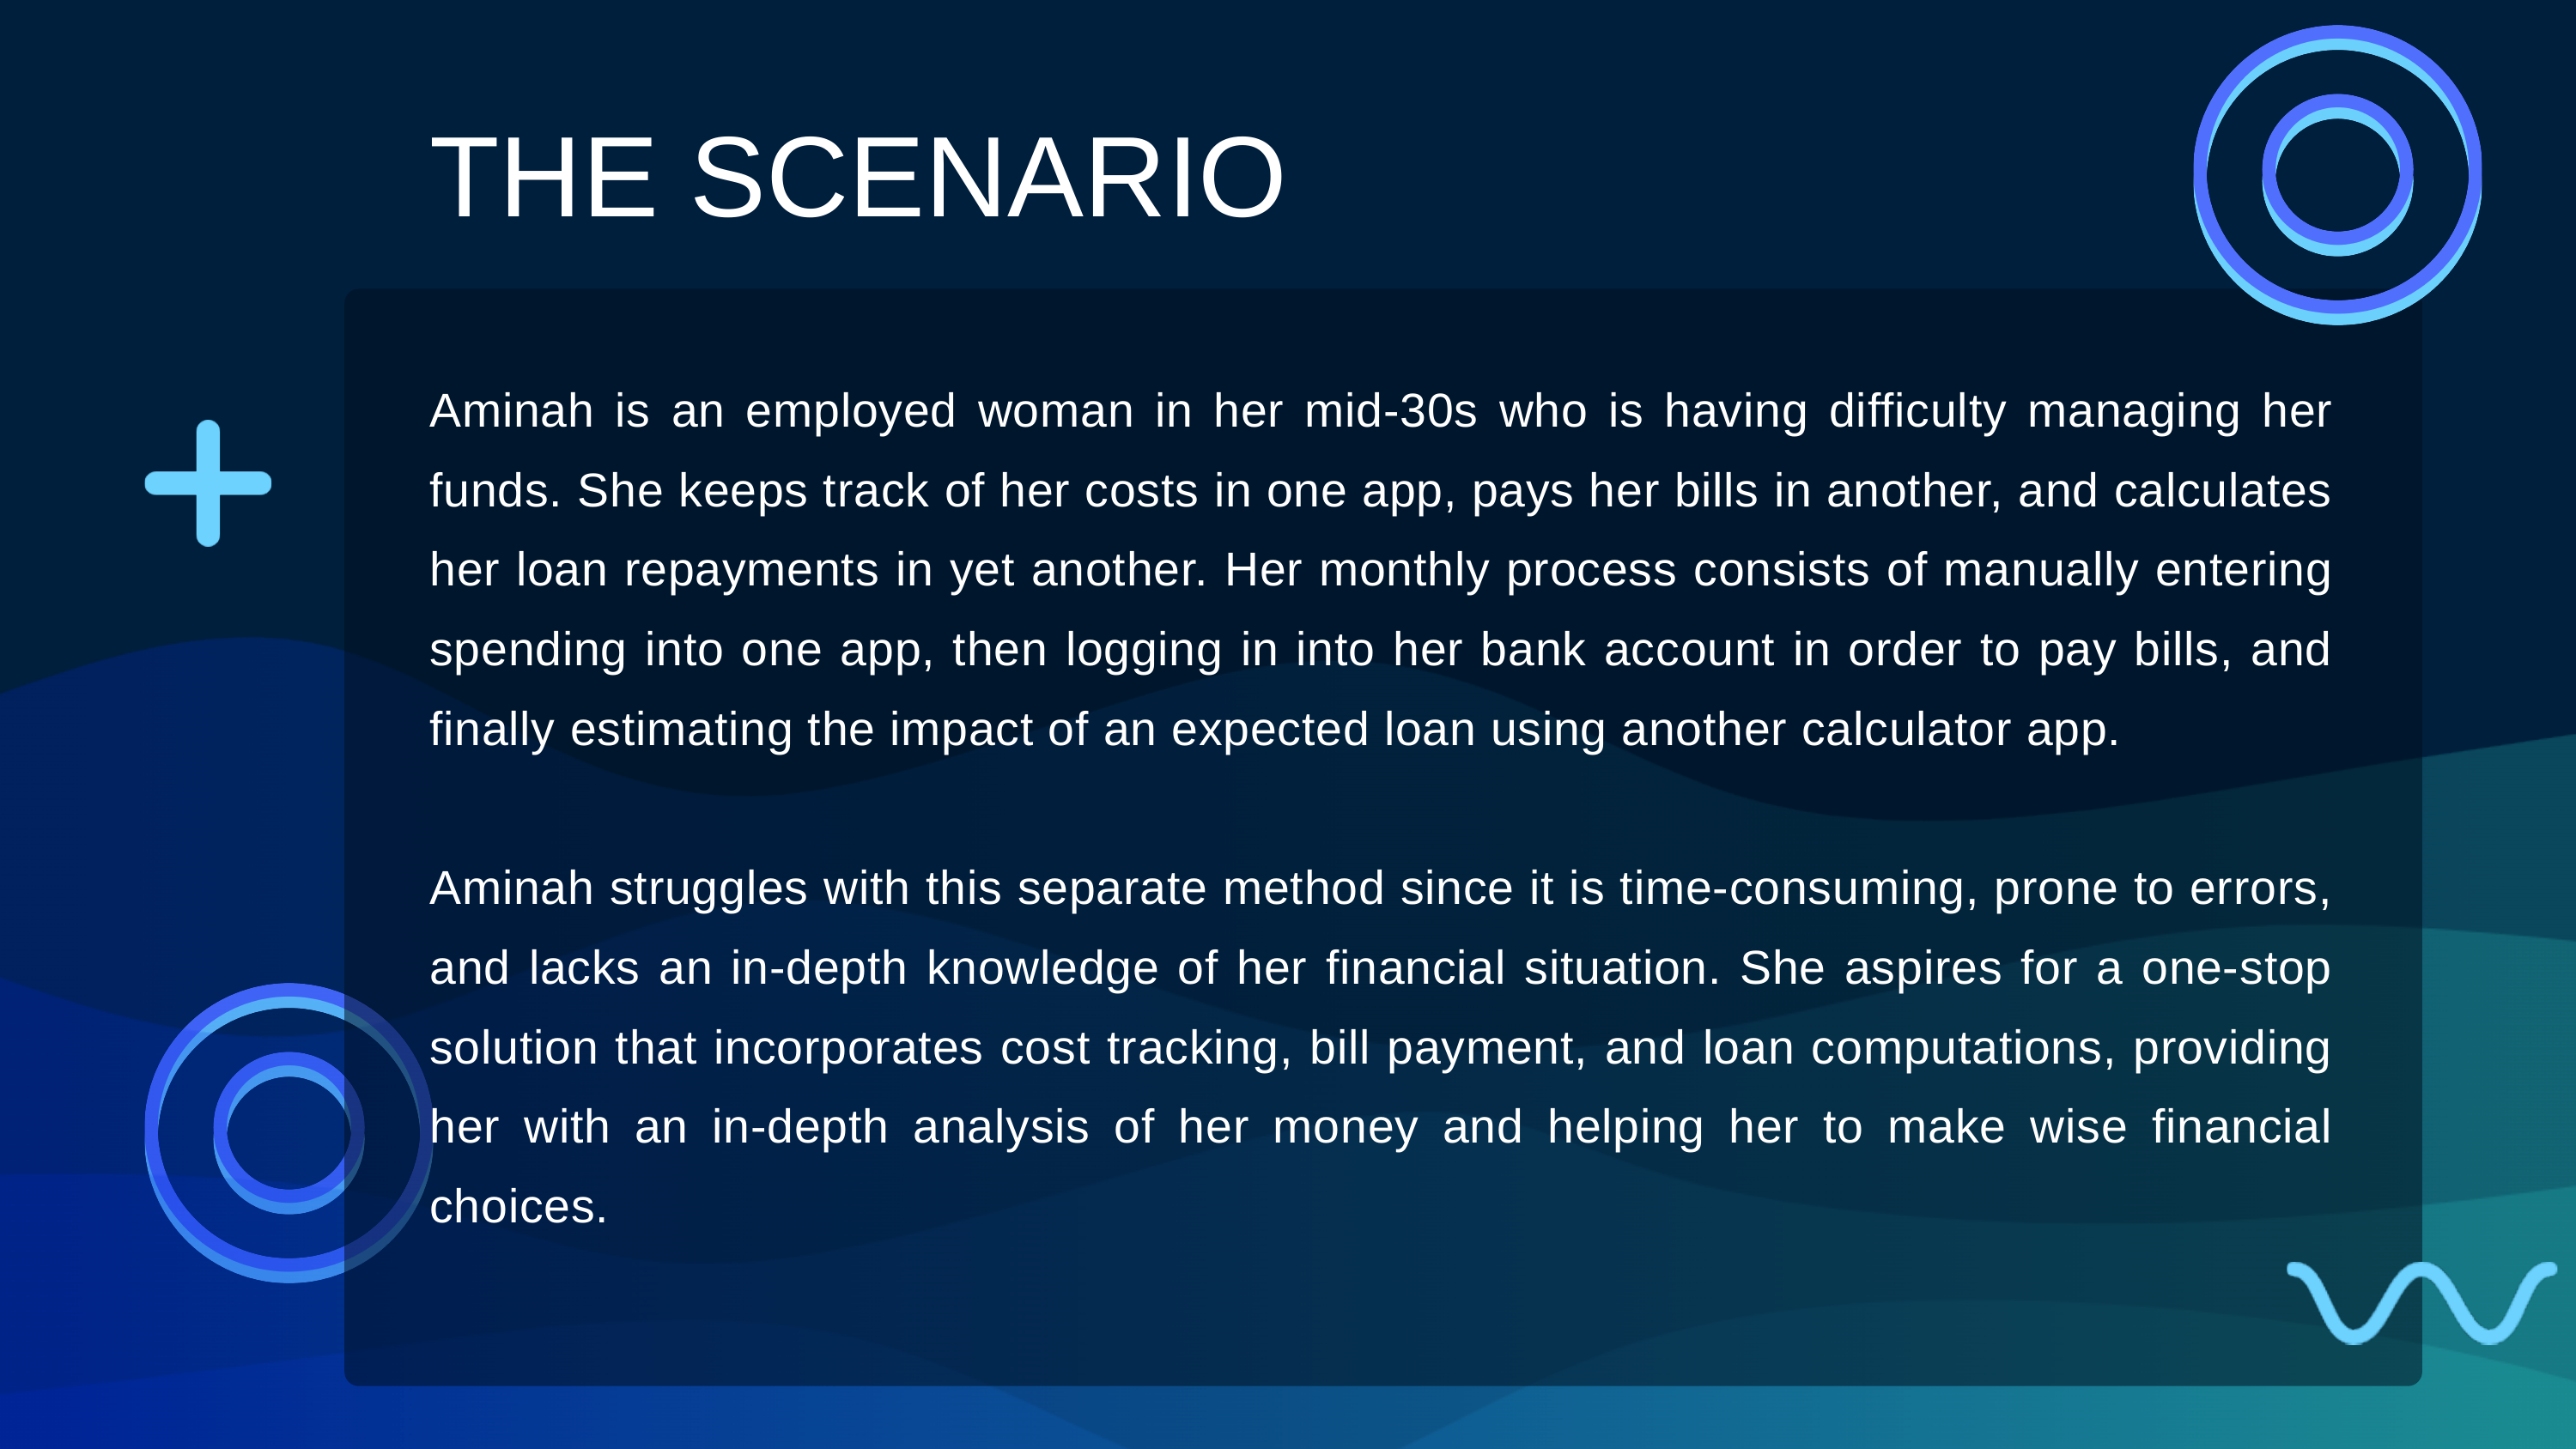

THE SCENARIO

Aminah is an employed woman in her mid-30s who is having difficulty managing her funds. She keeps track of her costs in one app, pays her bills in another, and calculates her loan repayments in yet another. Her monthly process consists of manually entering spending into one app, then logging in into her bank account in order to pay bills, and finally estimating the impact of an expected loan using another calculator app.

Aminah struggles with this separate method since it is time-consuming, prone to errors, and lacks an in-depth knowledge of her financial situation. She aspires for a one-stop solution that incorporates cost tracking, bill payment, and loan computations, providing her with an in-depth analysis of her money and helping her to make wise financial choices.